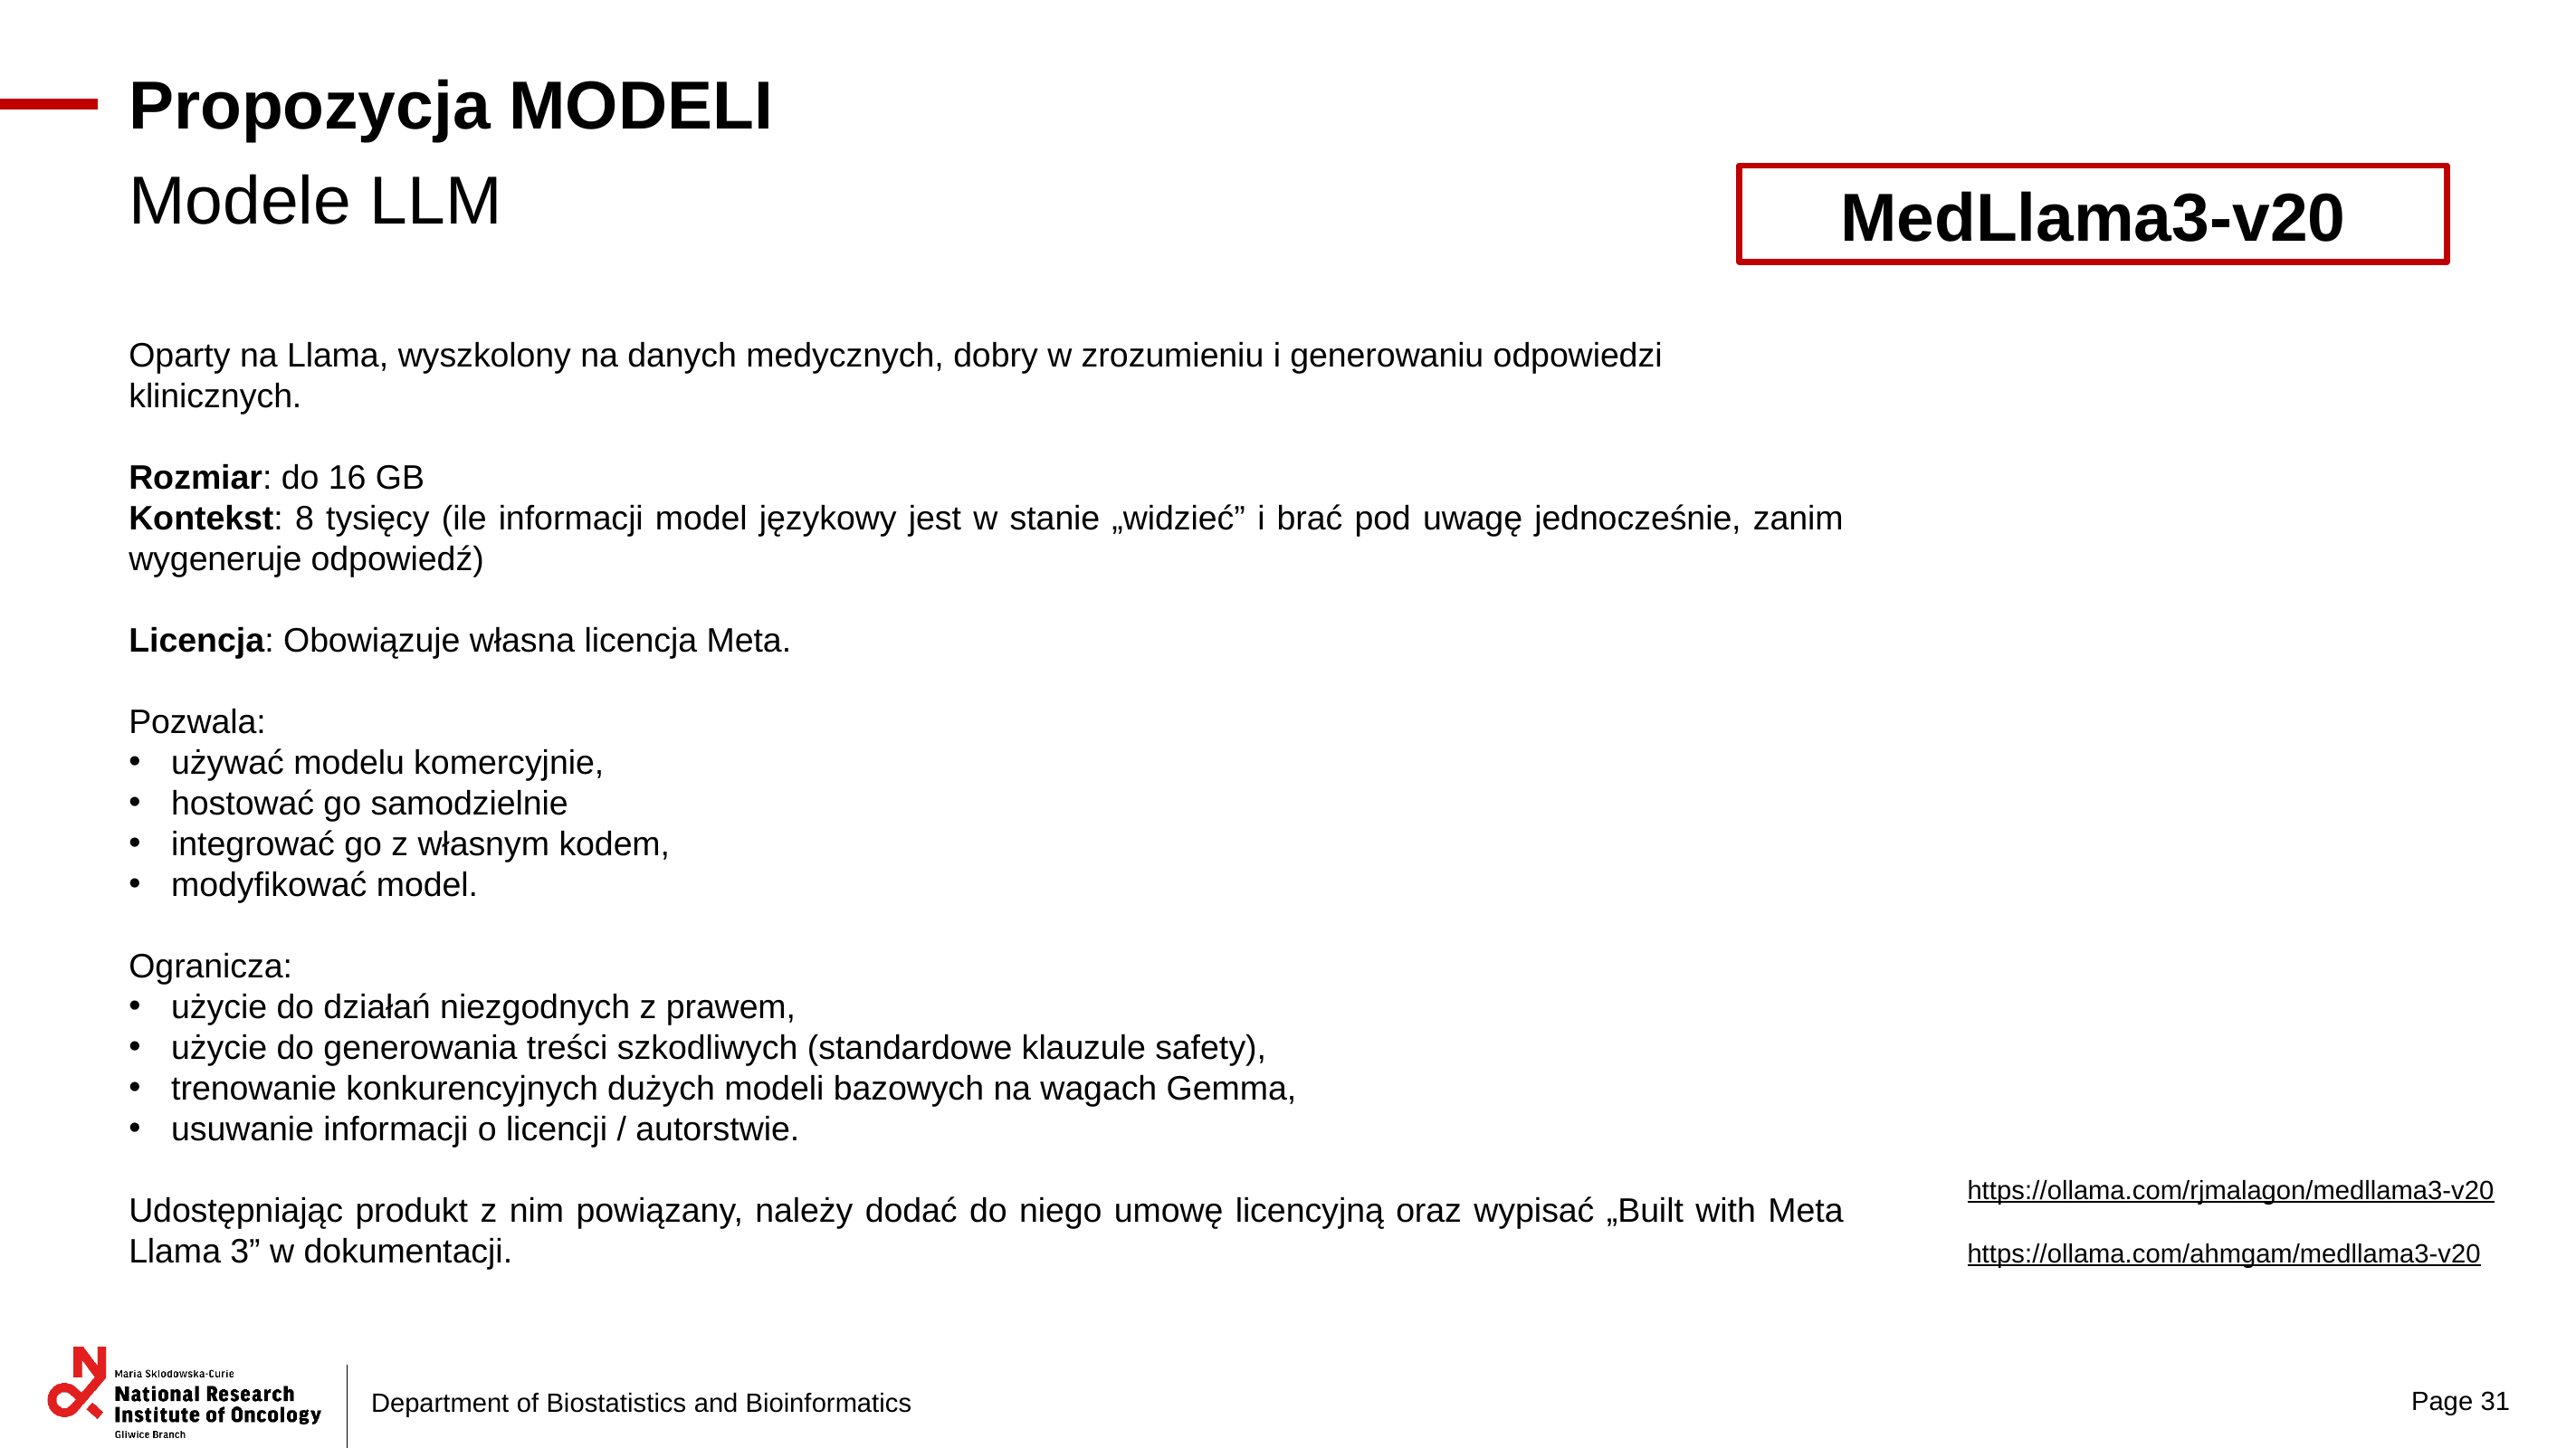

# Propozycja MODELI
Modele LLM
MedLlama3-v20
Oparty na Llama, wyszkolony na danych medycznych, dobry w zrozumieniu i generowaniu odpowiedzi klinicznych.

Rozmiar: do 16 GB
Kontekst: 8 tysięcy (ile informacji model językowy jest w stanie „widzieć” i brać pod uwagę jednocześnie, zanim wygeneruje odpowiedź)

Licencja: Obowiązuje własna licencja Meta.

Pozwala:
używać modelu komercyjnie,
hostować go samodzielnie
integrować go z własnym kodem,
modyfikować model.

Ogranicza:
użycie do działań niezgodnych z prawem,
użycie do generowania treści szkodliwych (standardowe klauzule safety),
trenowanie konkurencyjnych dużych modeli bazowych na wagach Gemma,
usuwanie informacji o licencji / autorstwie.

Udostępniając produkt z nim powiązany, należy dodać do niego umowę licencyjną oraz wypisać „Built with Meta Llama 3” w dokumentacji.

https://ollama.com/rjmalagon/medllama3-v20

https://ollama.com/ahmgam/medllama3-v20
Page 31